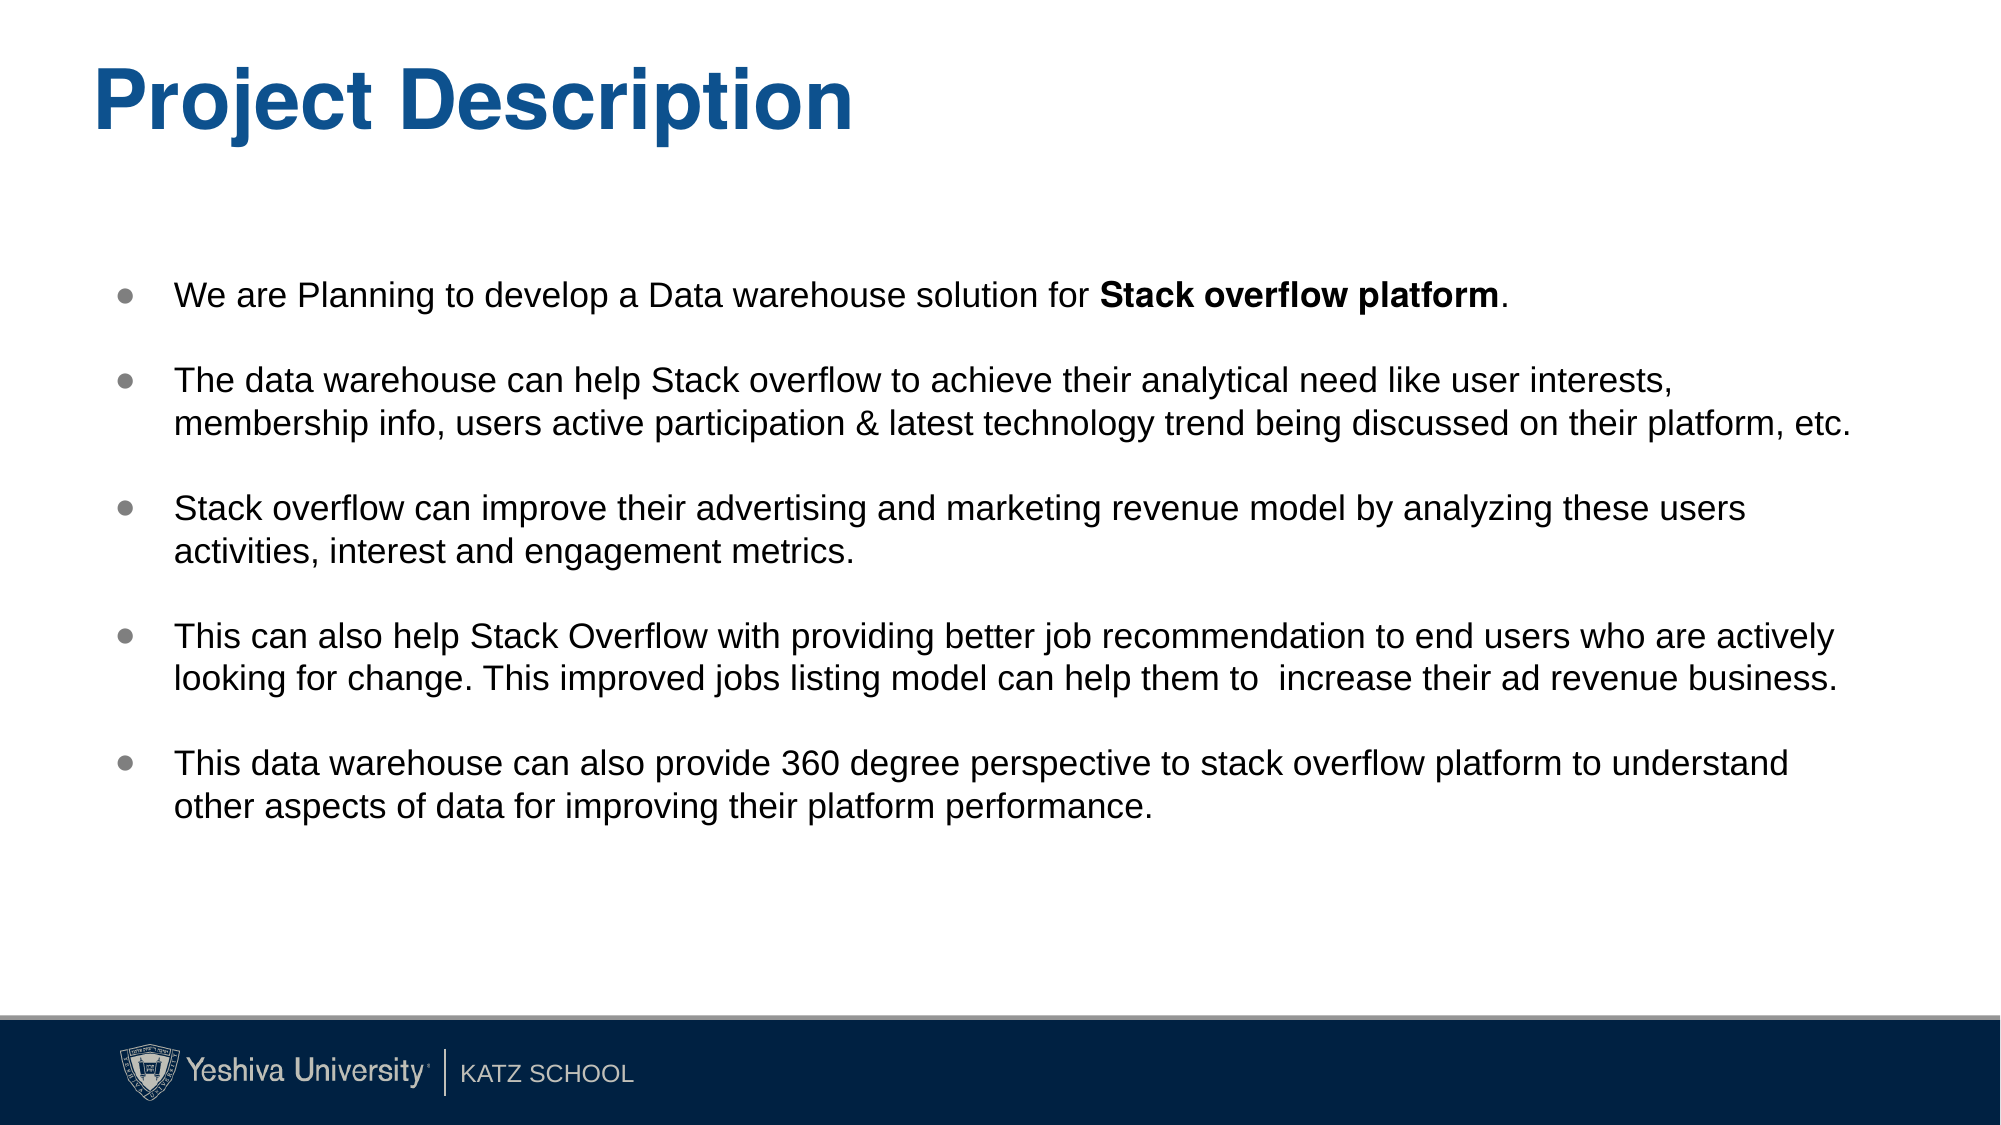

# Project Description
We are Planning to develop a Data warehouse solution for Stack overflow platform.

The data warehouse can help Stack overflow to achieve their analytical need like user interests, membership info, users active participation & latest technology trend being discussed on their platform, etc.

Stack overflow can improve their advertising and marketing revenue model by analyzing these users activities, interest and engagement metrics.

This can also help Stack Overflow with providing better job recommendation to end users who are actively looking for change. This improved jobs listing model can help them to  increase their ad revenue business.

This data warehouse can also provide 360 degree perspective to stack overflow platform to understand other aspects of data for improving their platform performance.